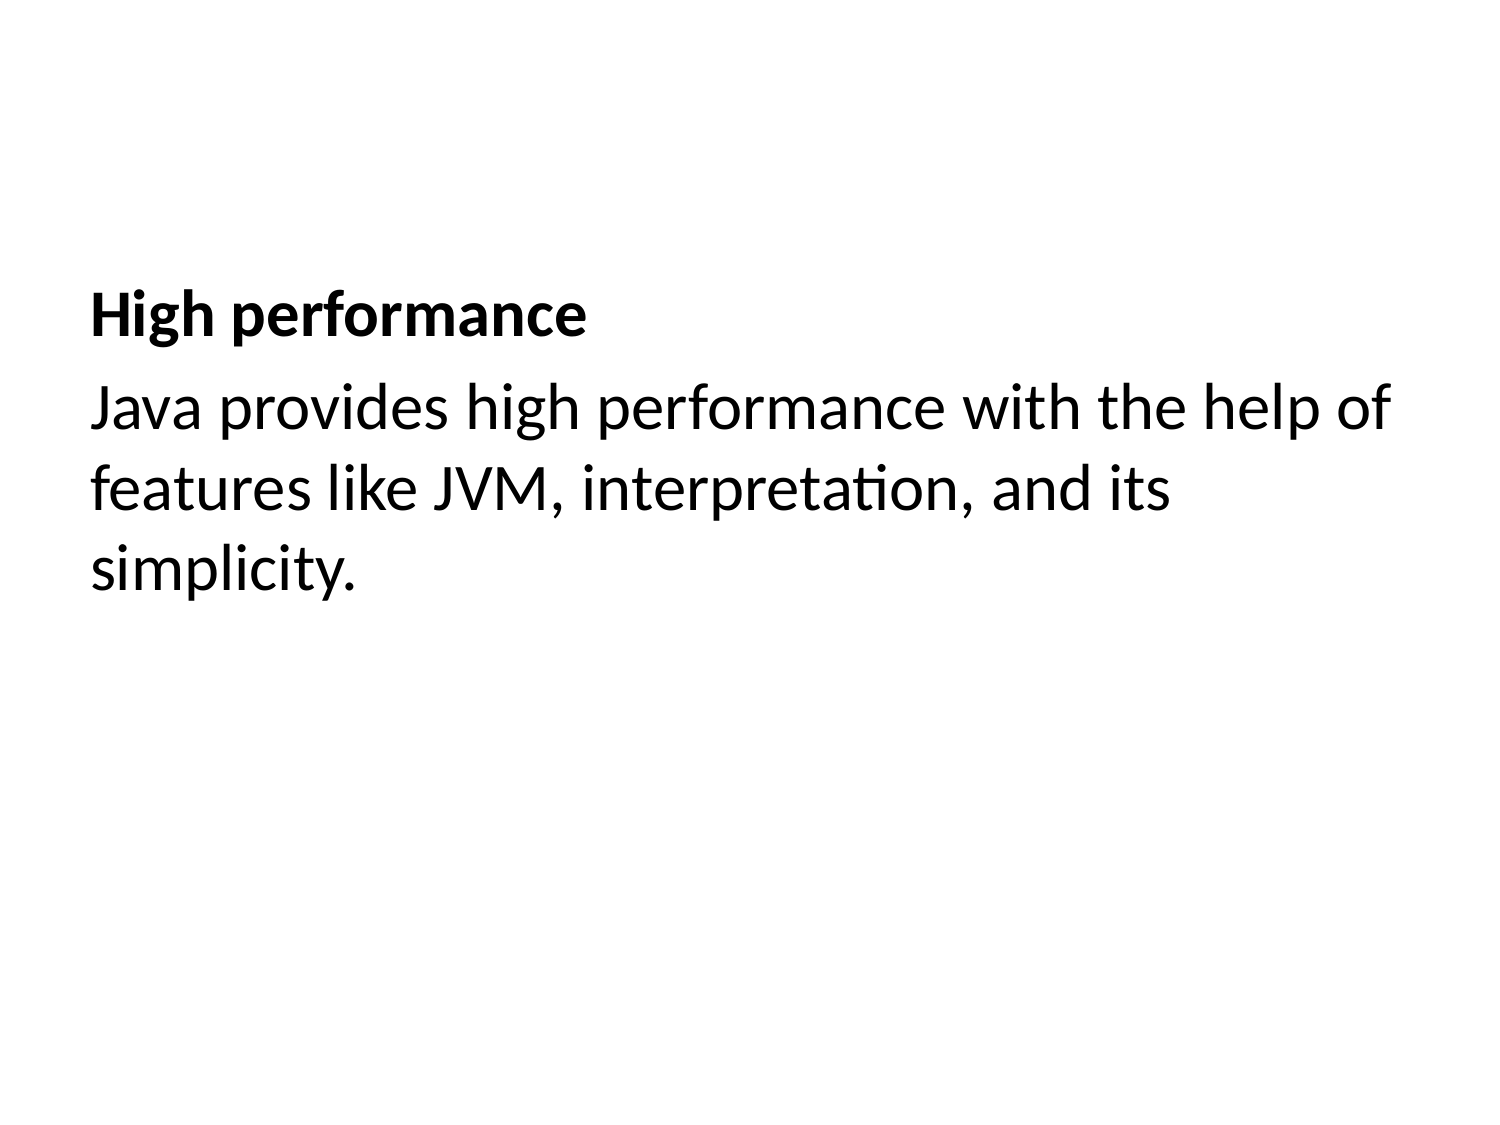

High performance
Java provides high performance with the help of features like JVM, interpretation, and its simplicity.